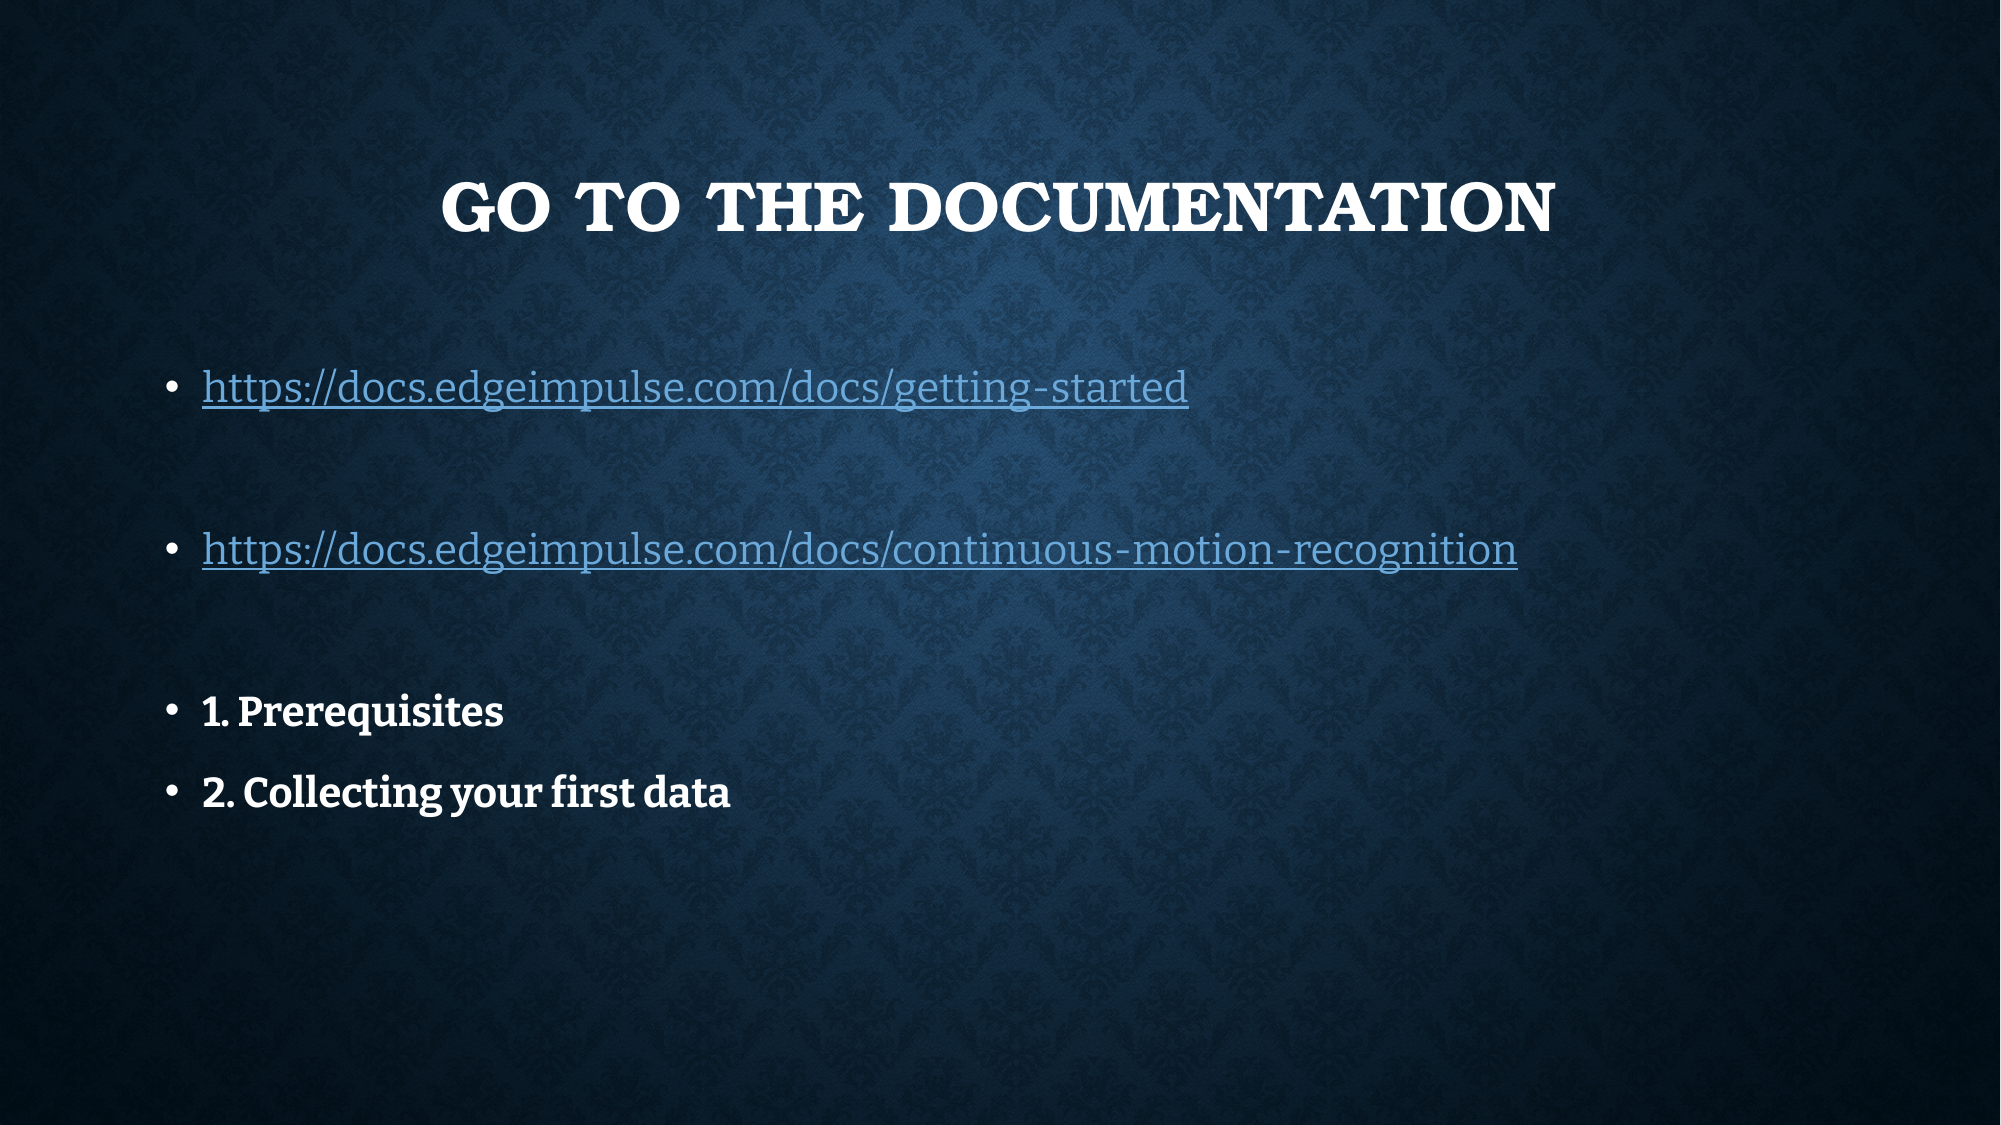

# Go to the documentation
https://docs.edgeimpulse.com/docs/getting-started

https://docs.edgeimpulse.com/docs/continuous-motion-recognition

1. Prerequisites
2. Collecting your first data